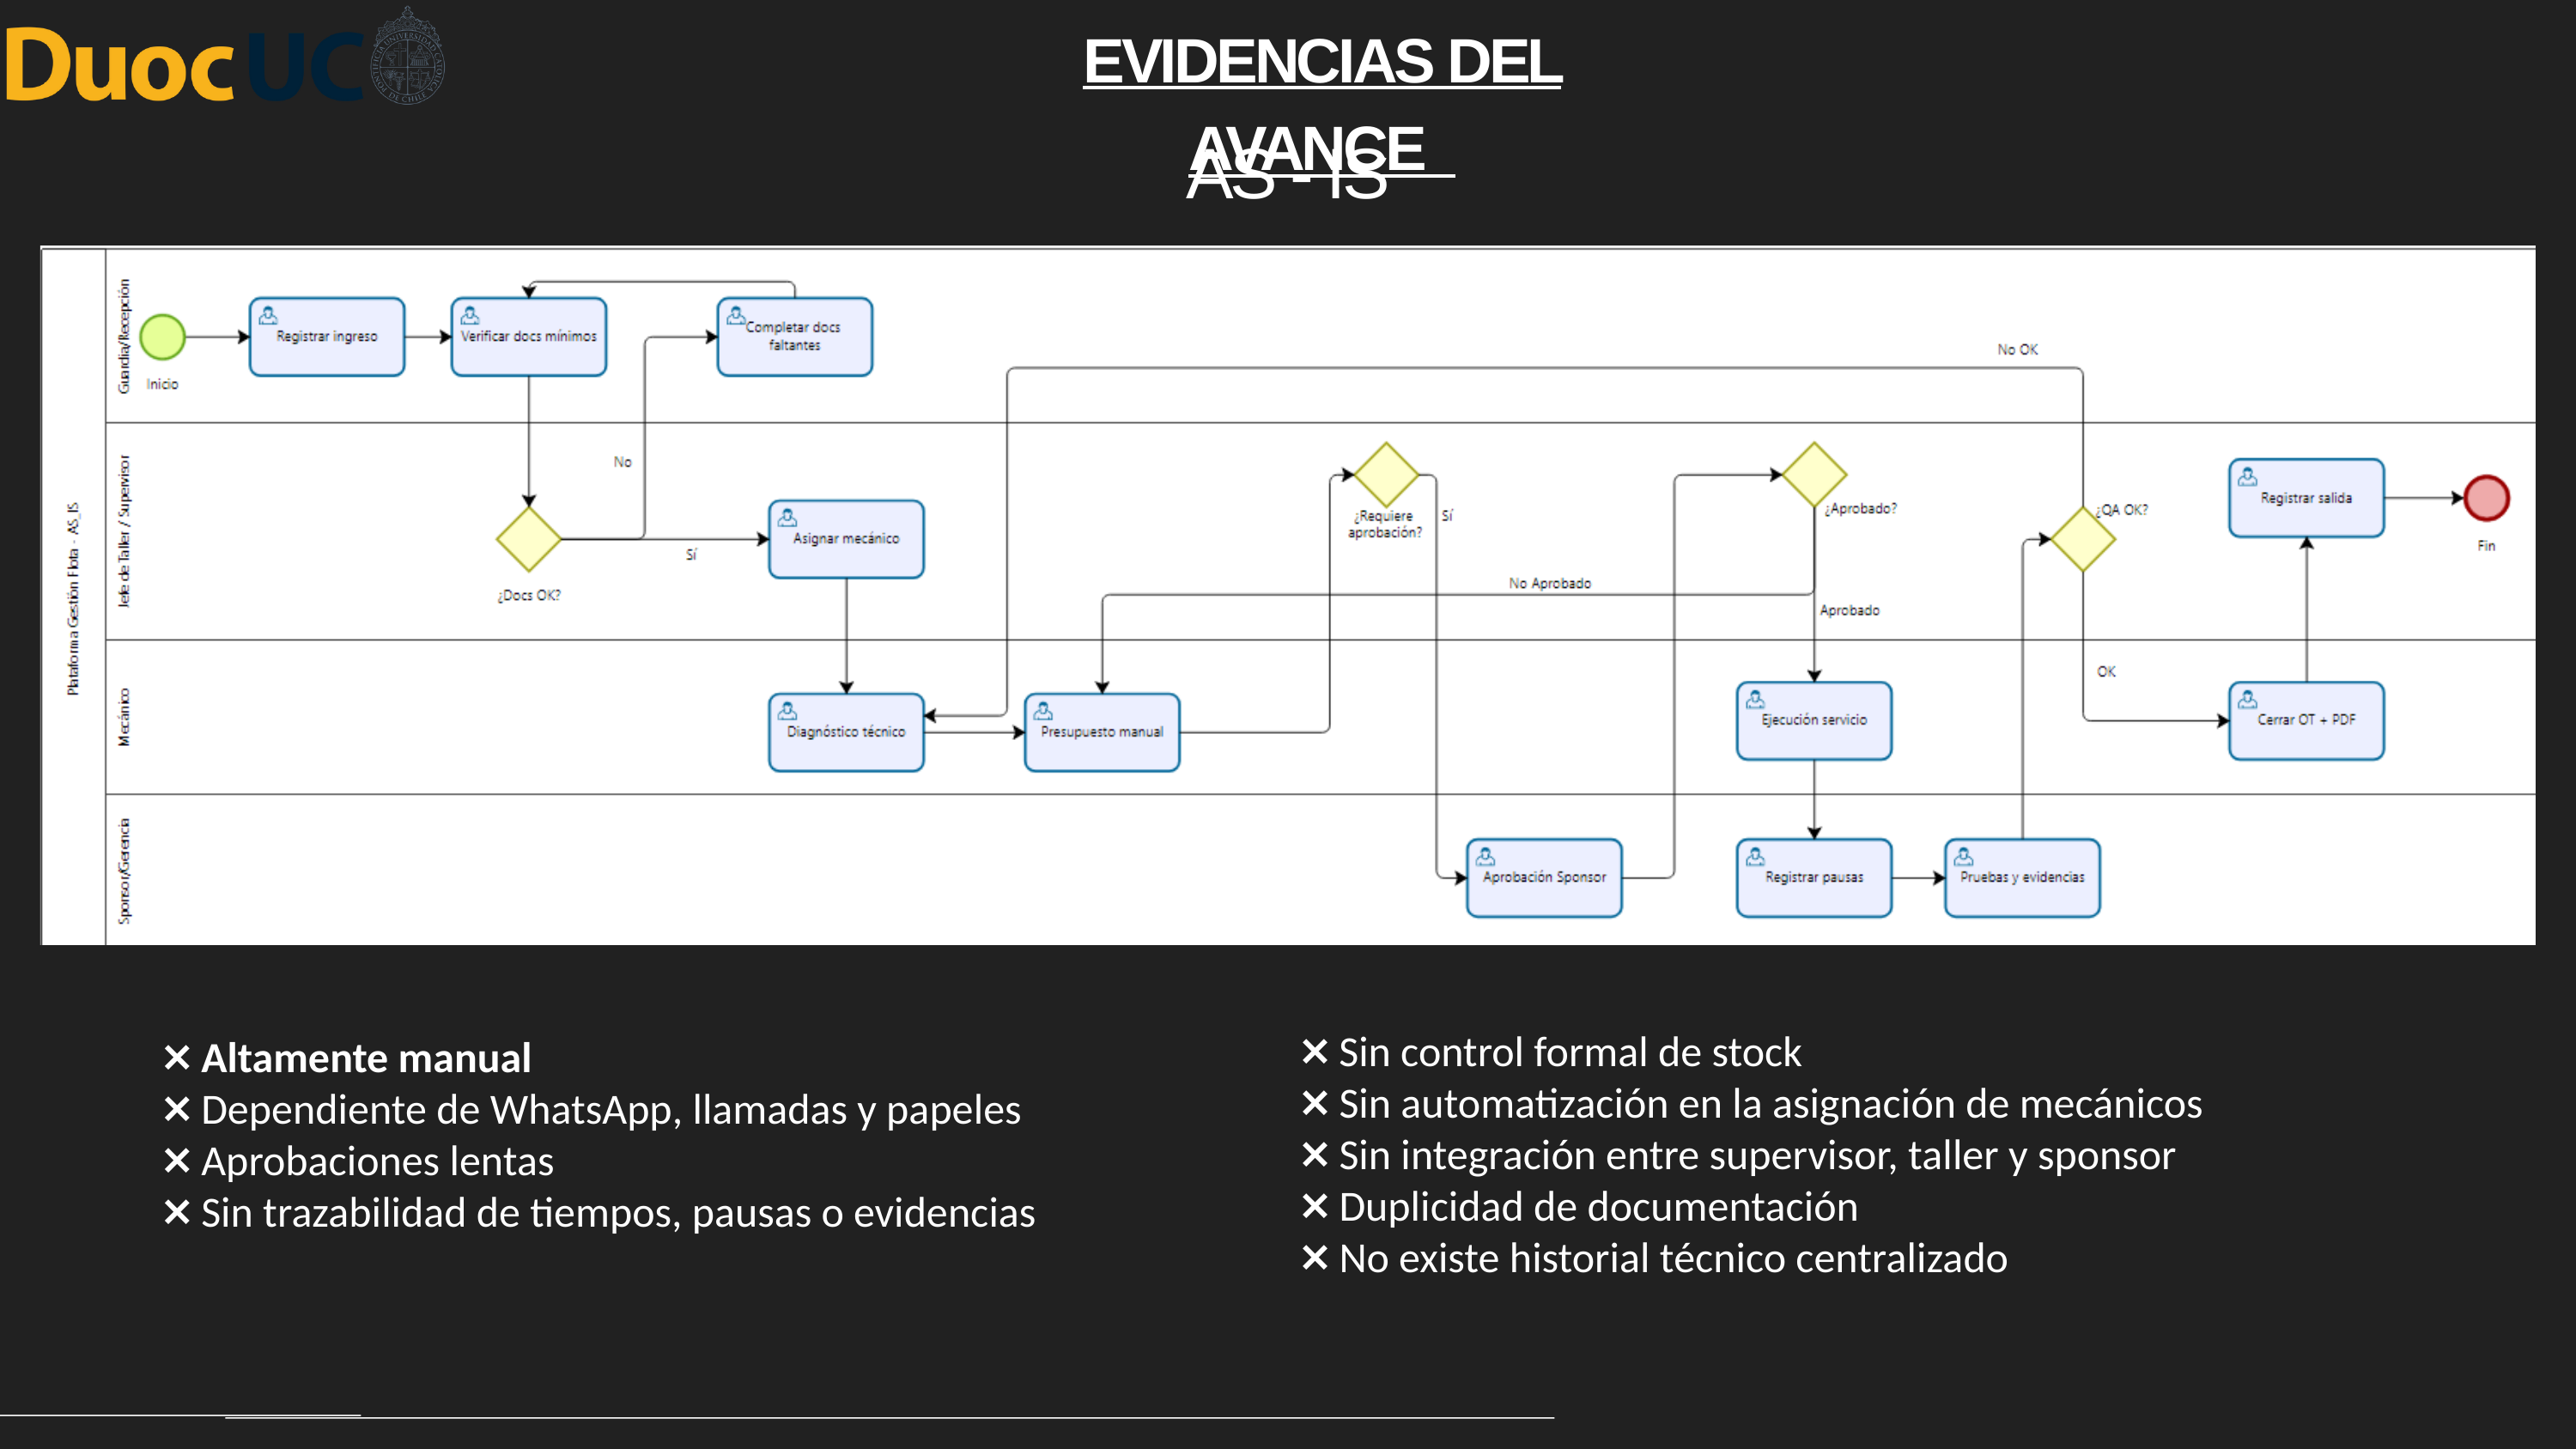

EVIDENCIAS DEL AVANCE
AS - IS

❌ Sin control formal de stock
❌ Sin automatización en la asignación de mecánicos
❌ Sin integración entre supervisor, taller y sponsor
❌ Duplicidad de documentación
❌ No existe historial técnico centralizado
❌ Altamente manual
❌ Dependiente de WhatsApp, llamadas y papeles
❌ Aprobaciones lentas
❌ Sin trazabilidad de tiempos, pausas o evidencias